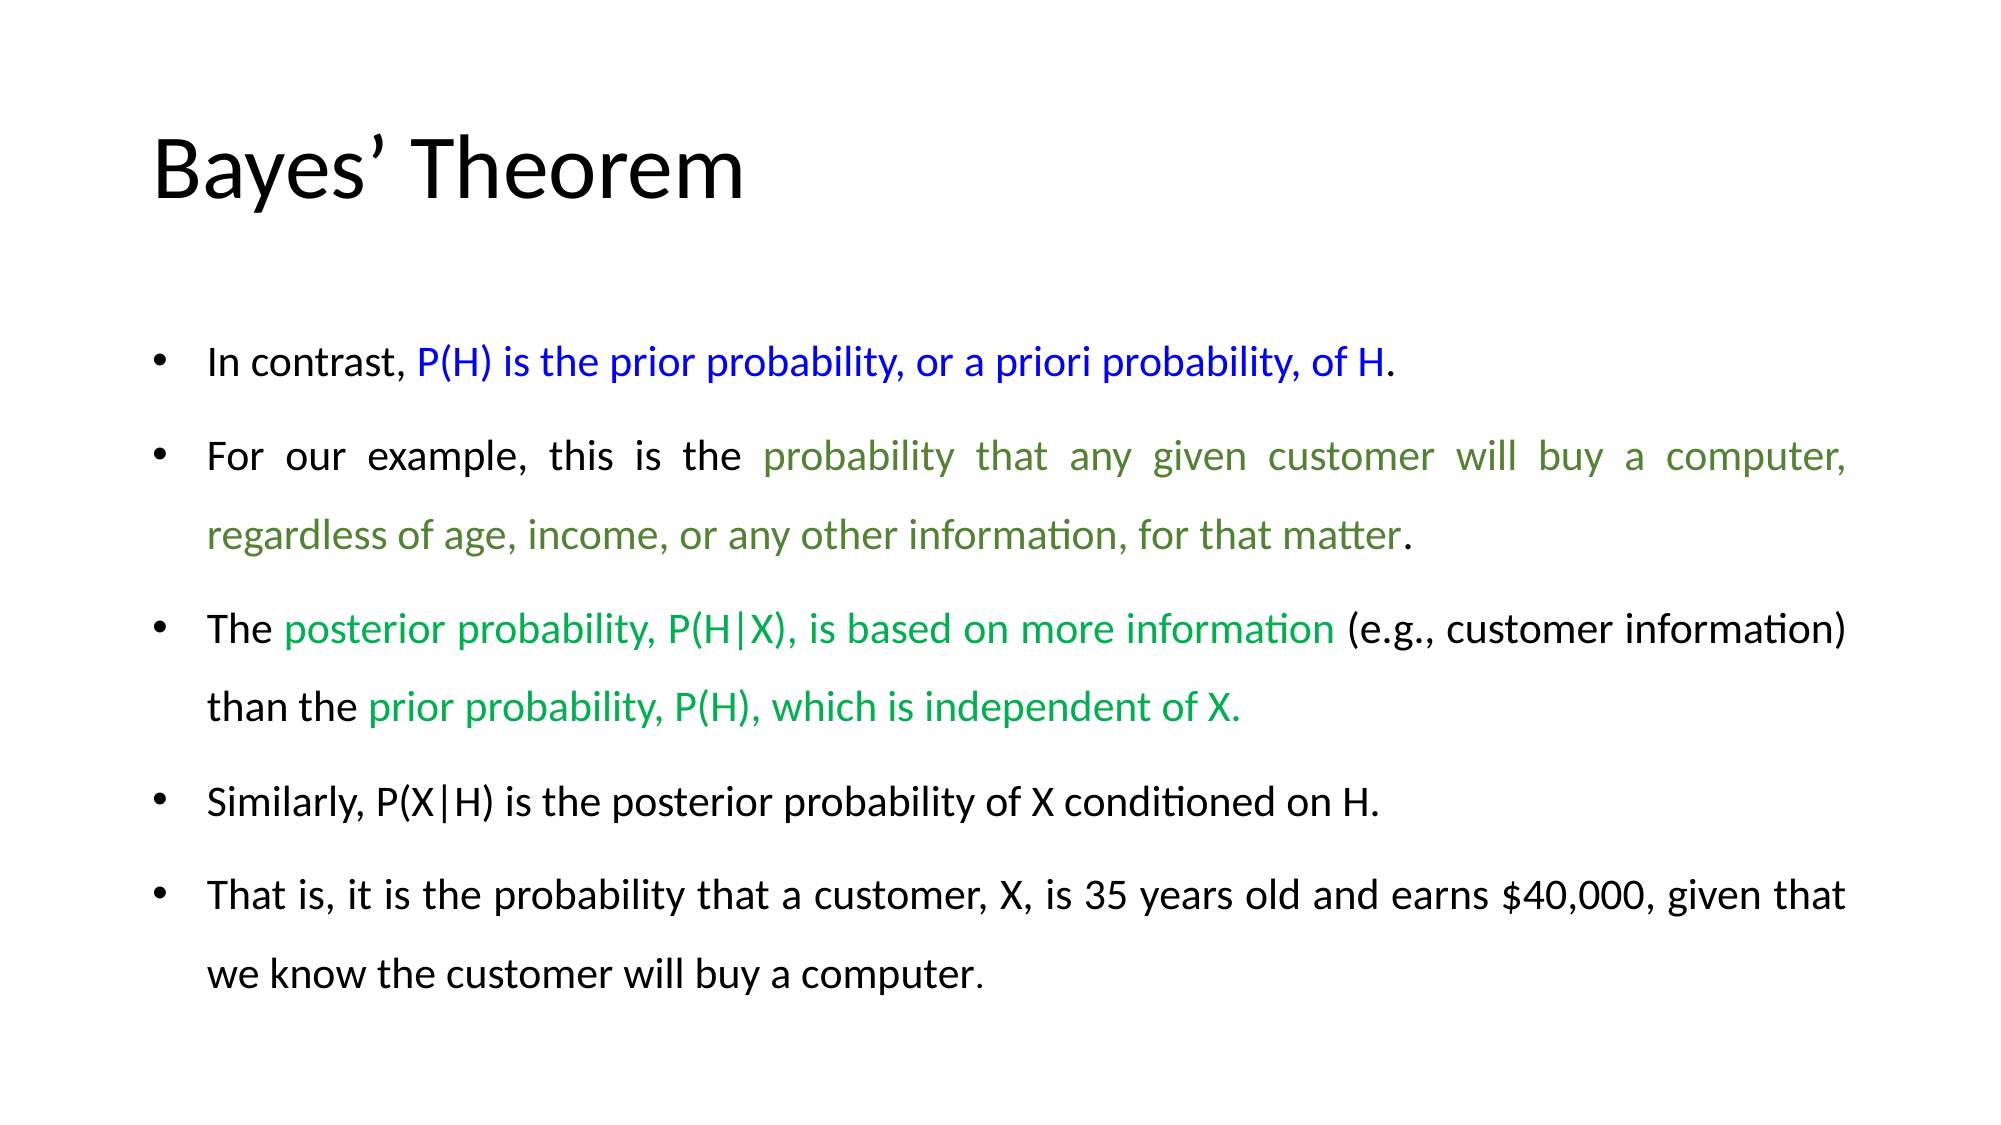

# Bayes’ Theorem
In contrast, P(H) is the prior probability, or a priori probability, of H.
For our example, this is the probability that any given customer will buy a computer, regardless of age, income, or any other information, for that matter.
The posterior probability, P(H|X), is based on more information (e.g., customer information) than the prior probability, P(H), which is independent of X.
Similarly, P(X|H) is the posterior probability of X conditioned on H.
That is, it is the probability that a customer, X, is 35 years old and earns $40,000, given that we know the customer will buy a computer.